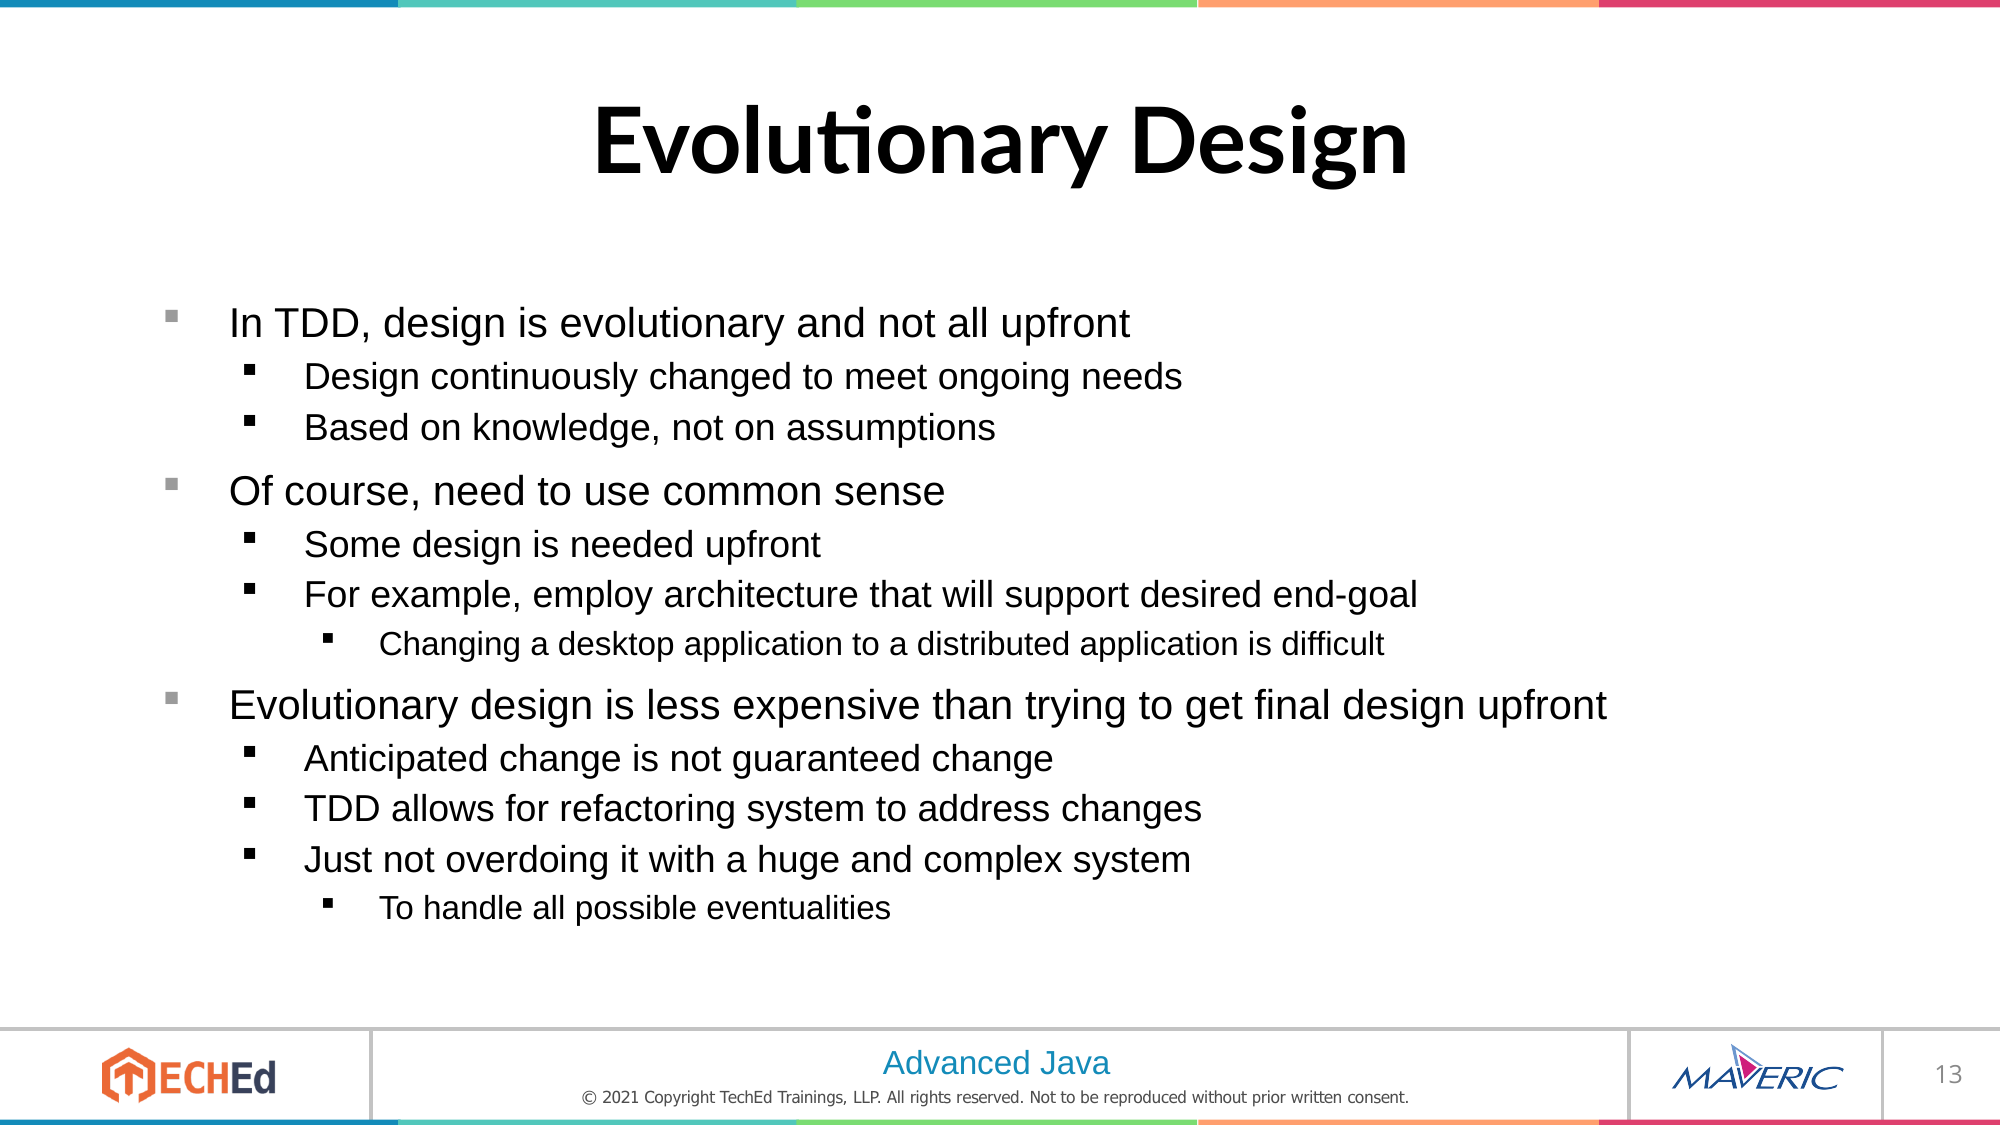

# Evolutionary Design
In TDD, design is evolutionary and not all upfront
Design continuously changed to meet ongoing needs
Based on knowledge, not on assumptions
Of course, need to use common sense
Some design is needed upfront
For example, employ architecture that will support desired end-goal
Changing a desktop application to a distributed application is difficult
Evolutionary design is less expensive than trying to get final design upfront
Anticipated change is not guaranteed change
TDD allows for refactoring system to address changes
Just not overdoing it with a huge and complex system
To handle all possible eventualities